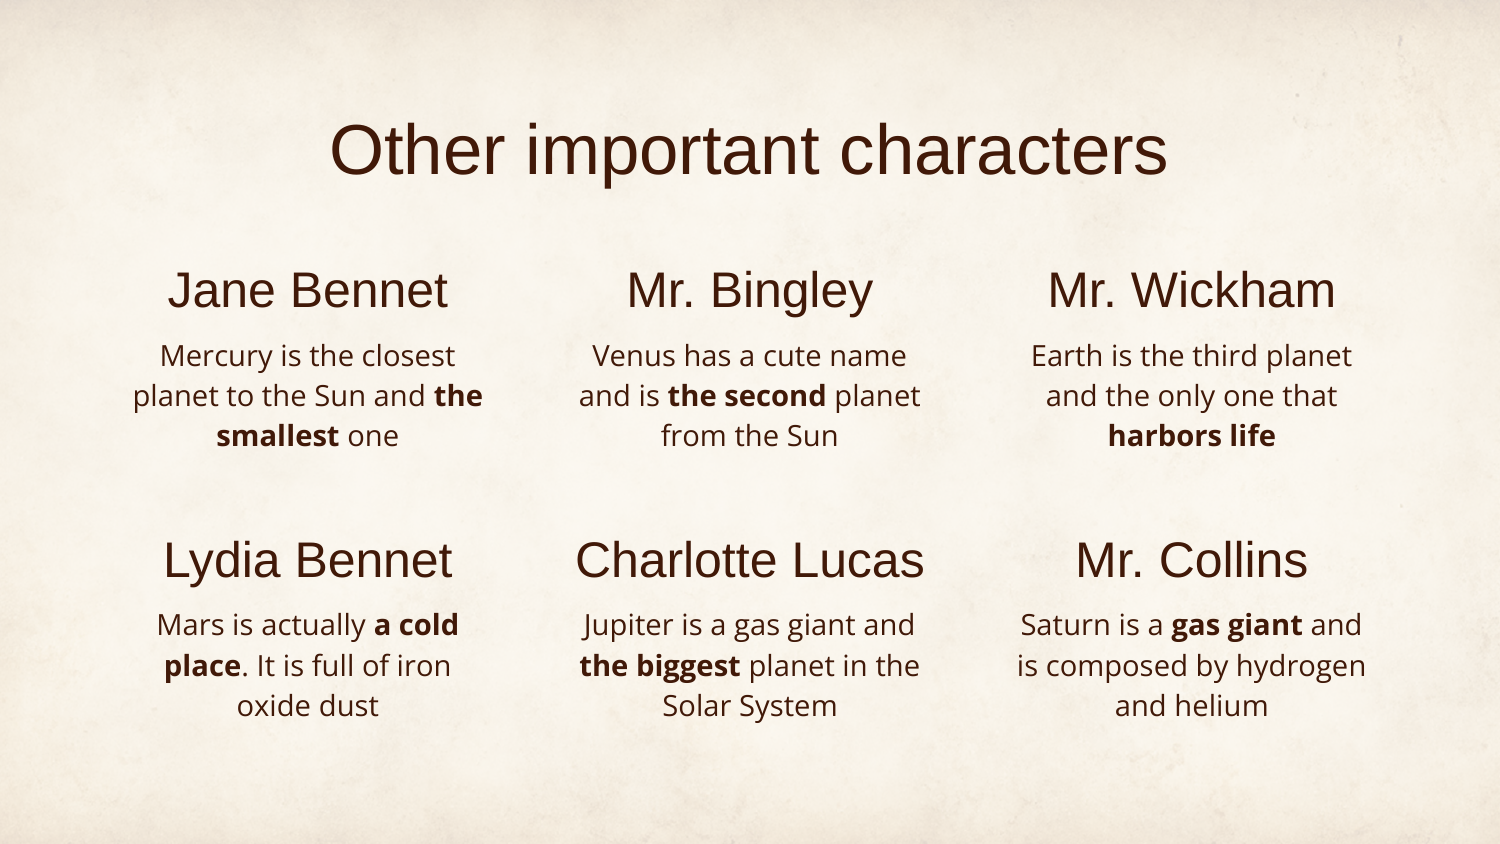

# Other important characters
Jane Bennet
Mr. Bingley
Mr. Wickham
Mercury is the closest planet to the Sun and the smallest one
Venus has a cute name and is the second planet from the Sun
Earth is the third planet and the only one that harbors life
Lydia Bennet
Charlotte Lucas
Mr. Collins
Mars is actually a cold place. It is full of iron oxide dust
Jupiter is a gas giant and the biggest planet in the Solar System
Saturn is a gas giant and is composed by hydrogen and helium